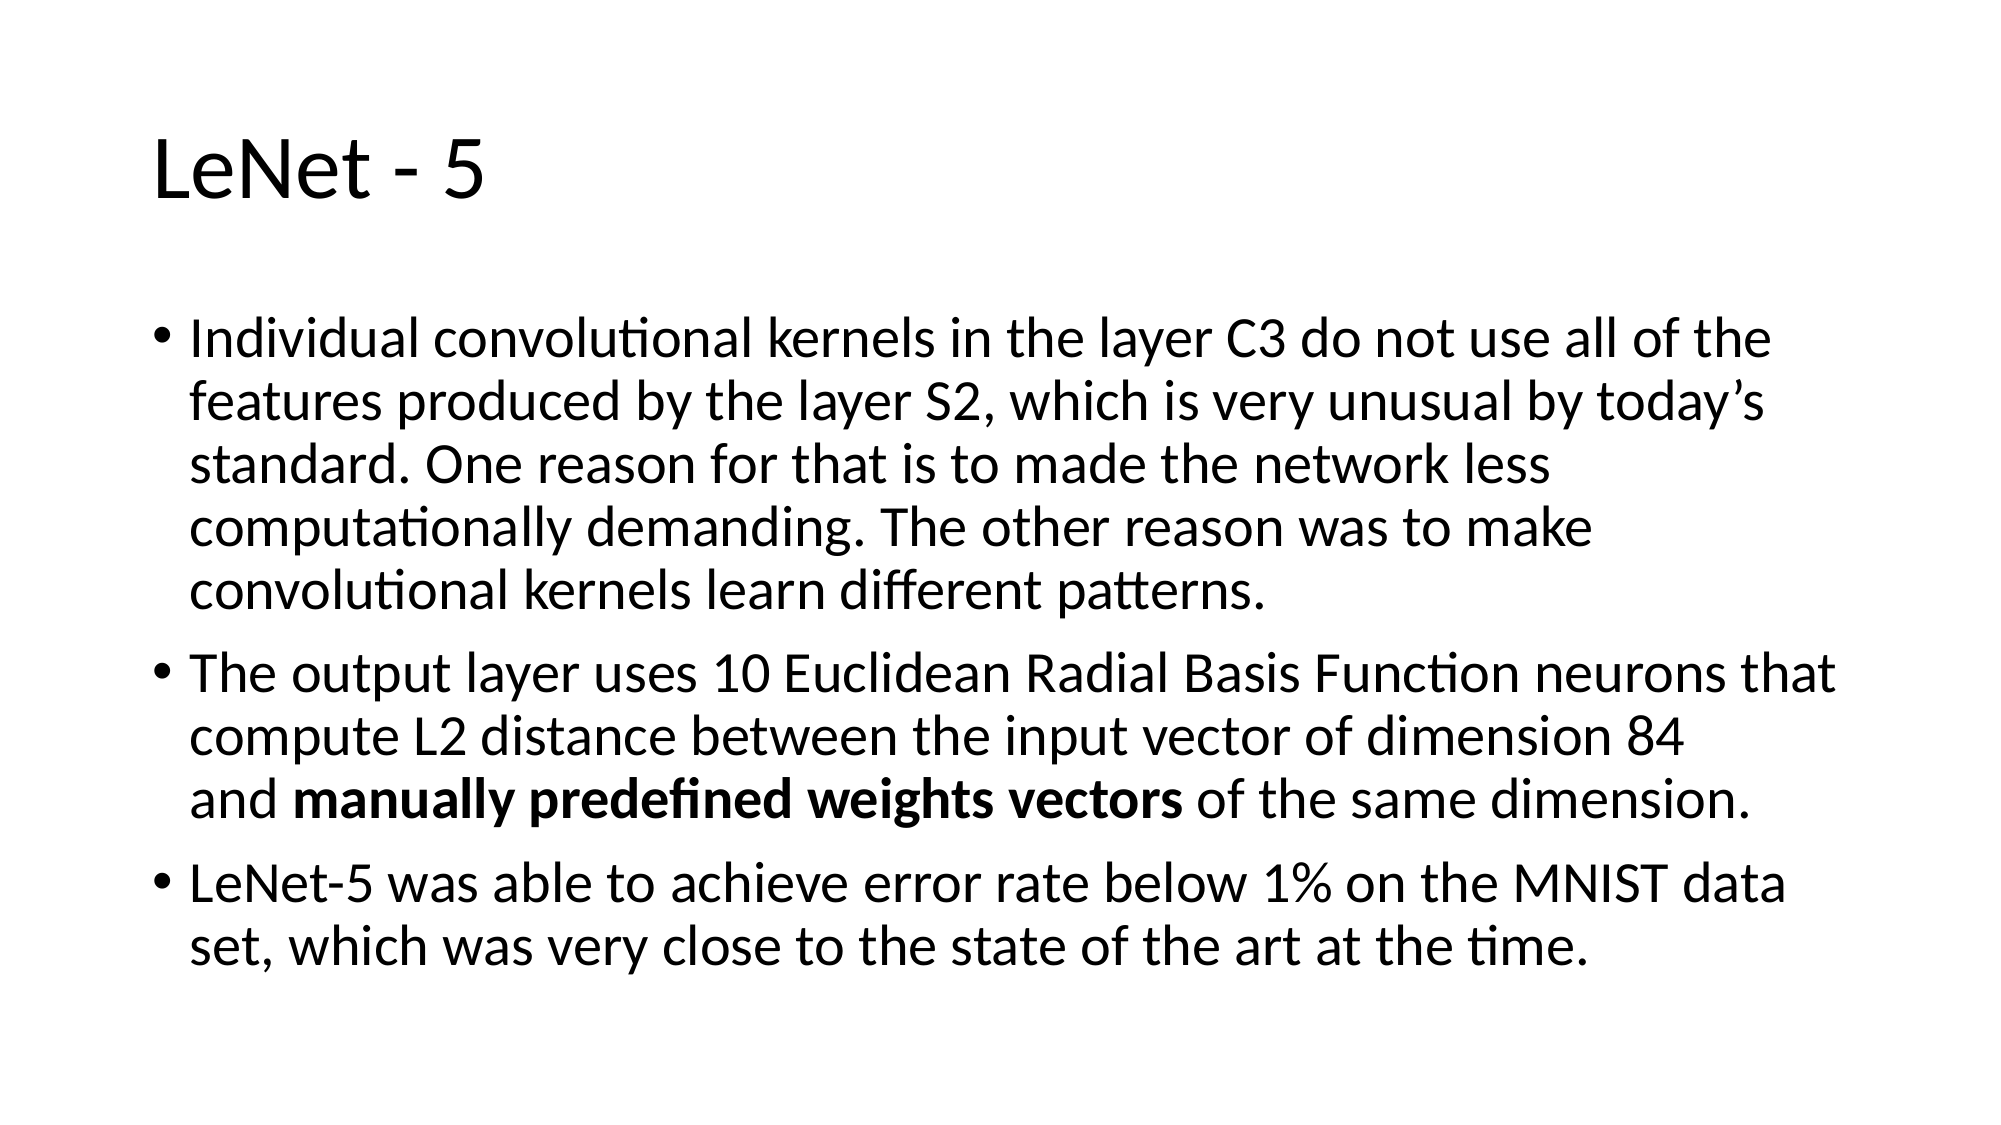

# LeNet - 5
Individual convolutional kernels in the layer C3 do not use all of the features produced by the layer S2, which is very unusual by today’s standard. One reason for that is to made the network less computationally demanding. The other reason was to make convolutional kernels learn different patterns.
The output layer uses 10 Euclidean Radial Basis Function neurons that compute L2 distance between the input vector of dimension 84 and manually predefined weights vectors of the same dimension.
LeNet-5 was able to achieve error rate below 1% on the MNIST data set, which was very close to the state of the art at the time.